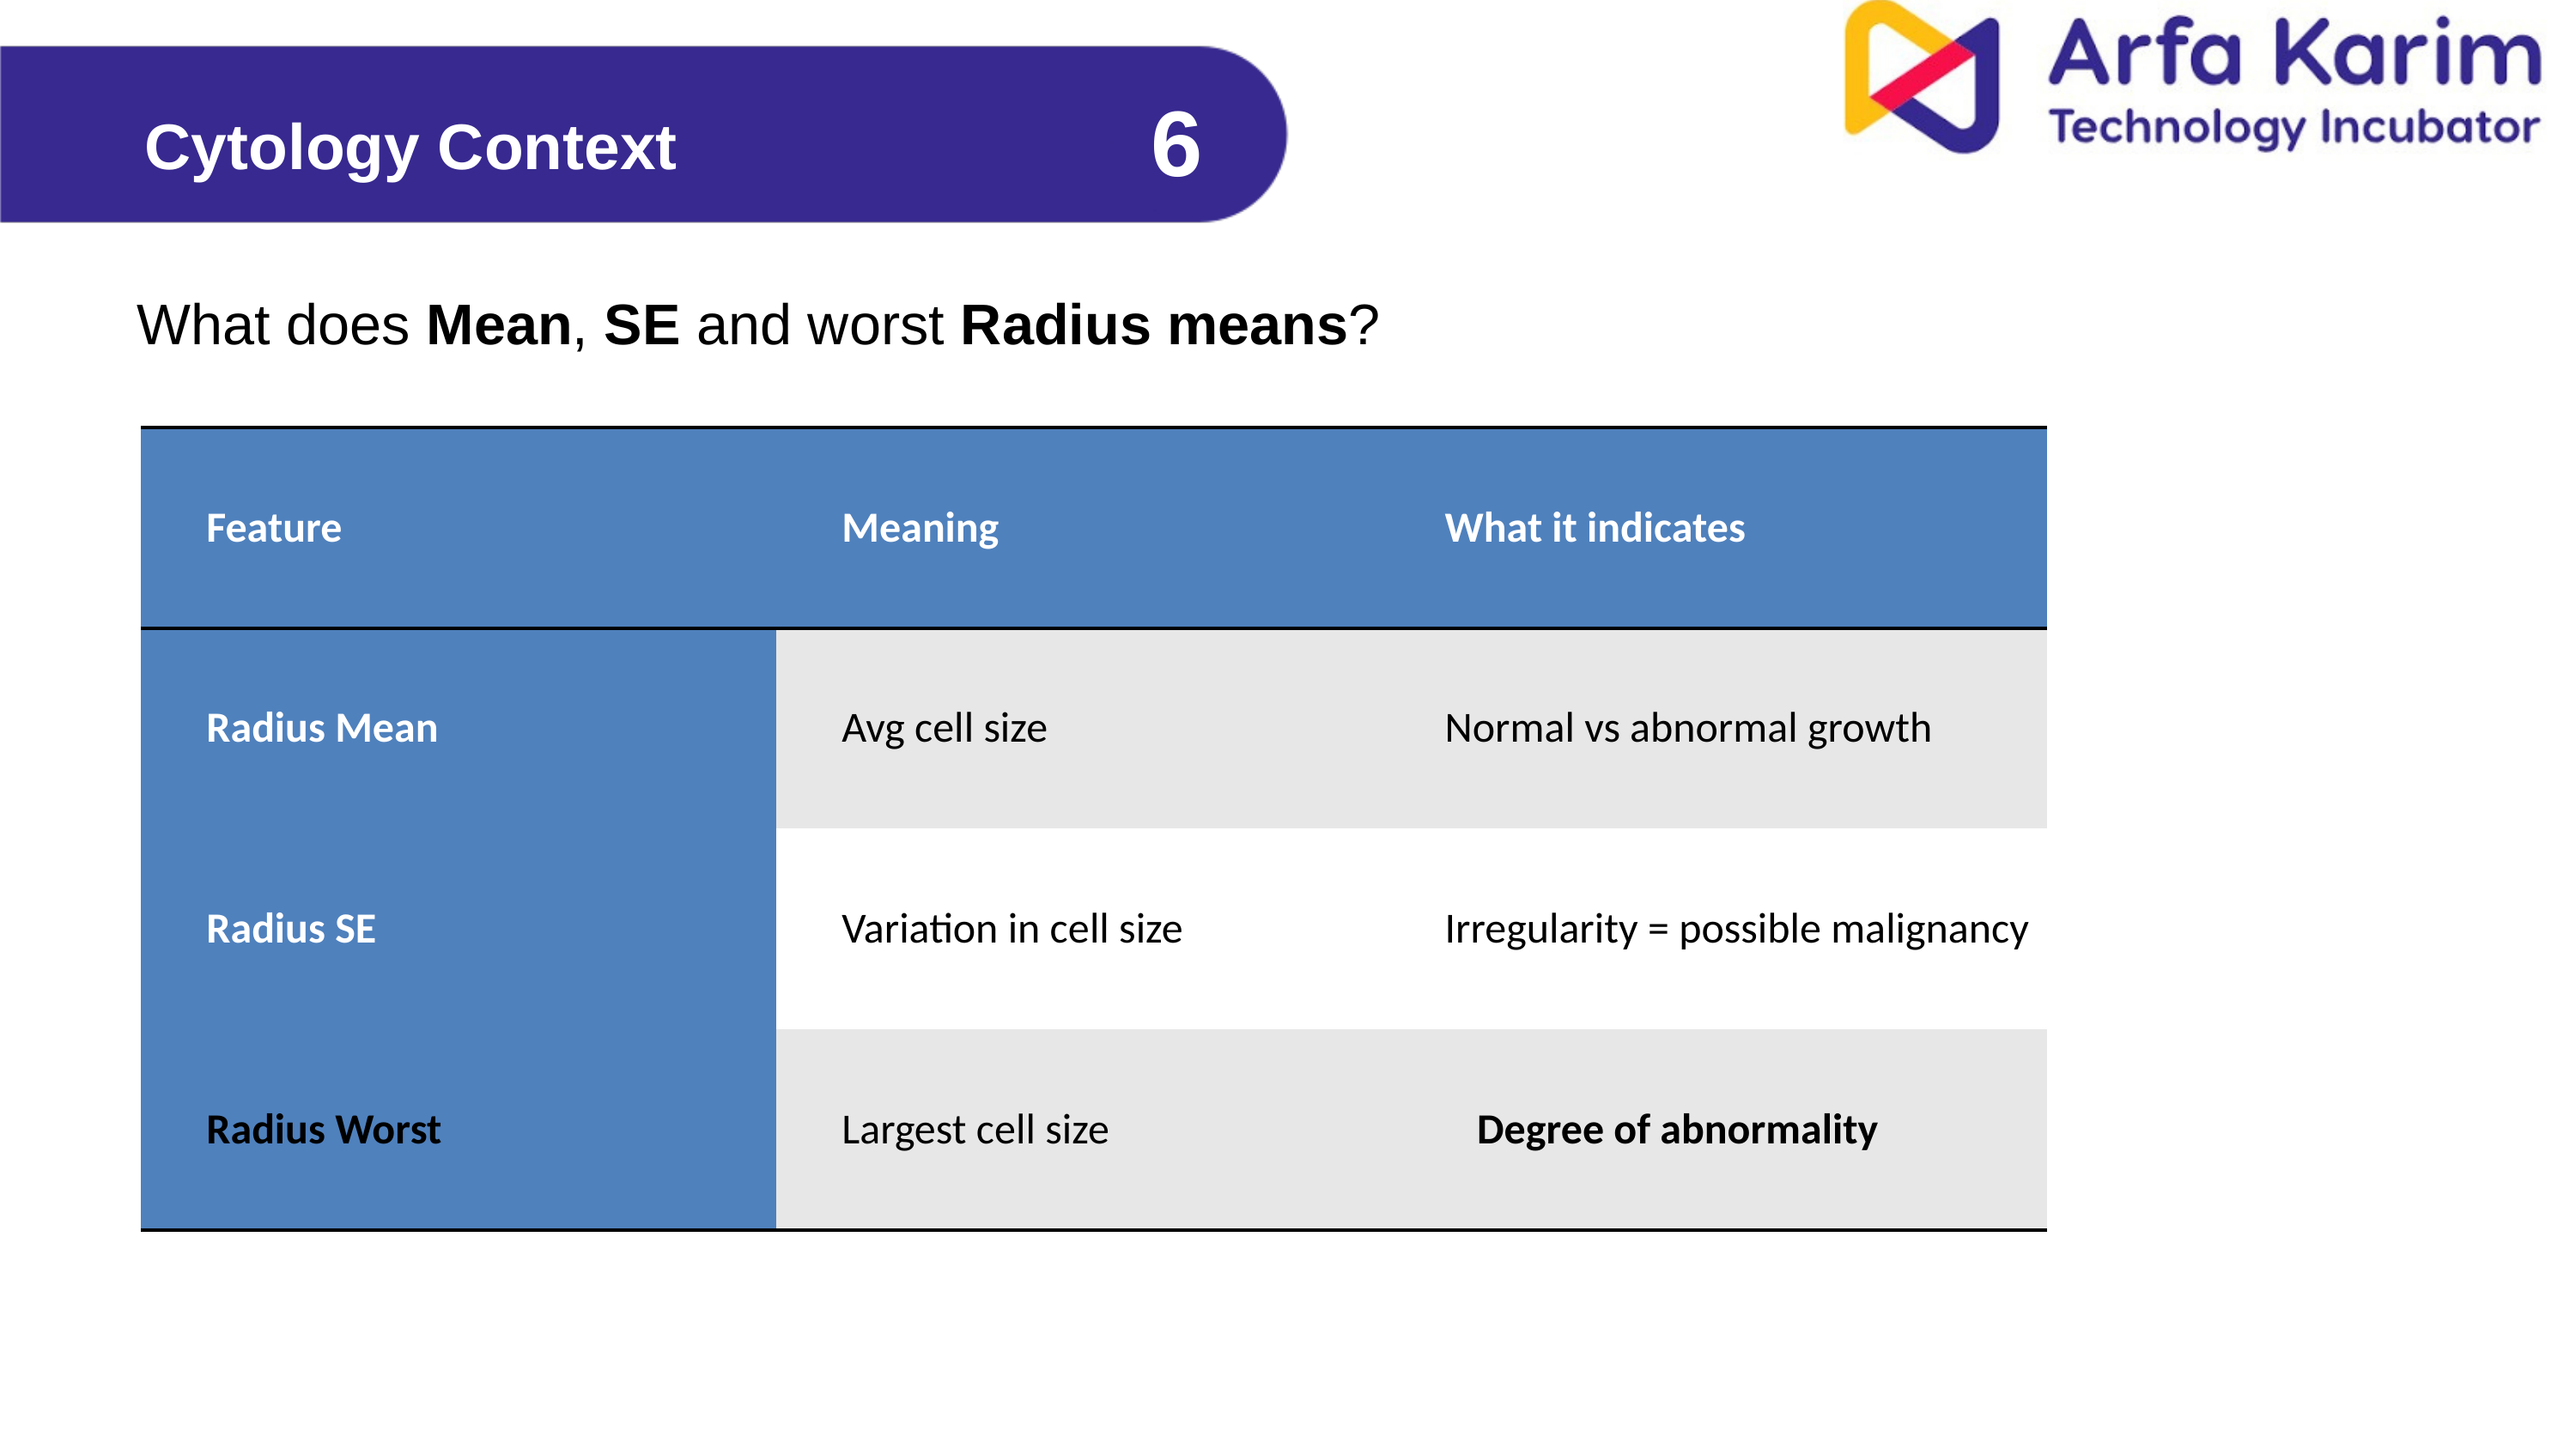

6
Cytology Context
What does Mean, SE and worst Radius means?
| Feature | Meaning | What it indicates |
| --- | --- | --- |
| Radius Mean | Avg cell size | Normal vs abnormal growth |
| Radius SE | Variation in cell size | Irregularity = possible malignancy |
| Radius Worst | Largest cell size | Degree of abnormality |